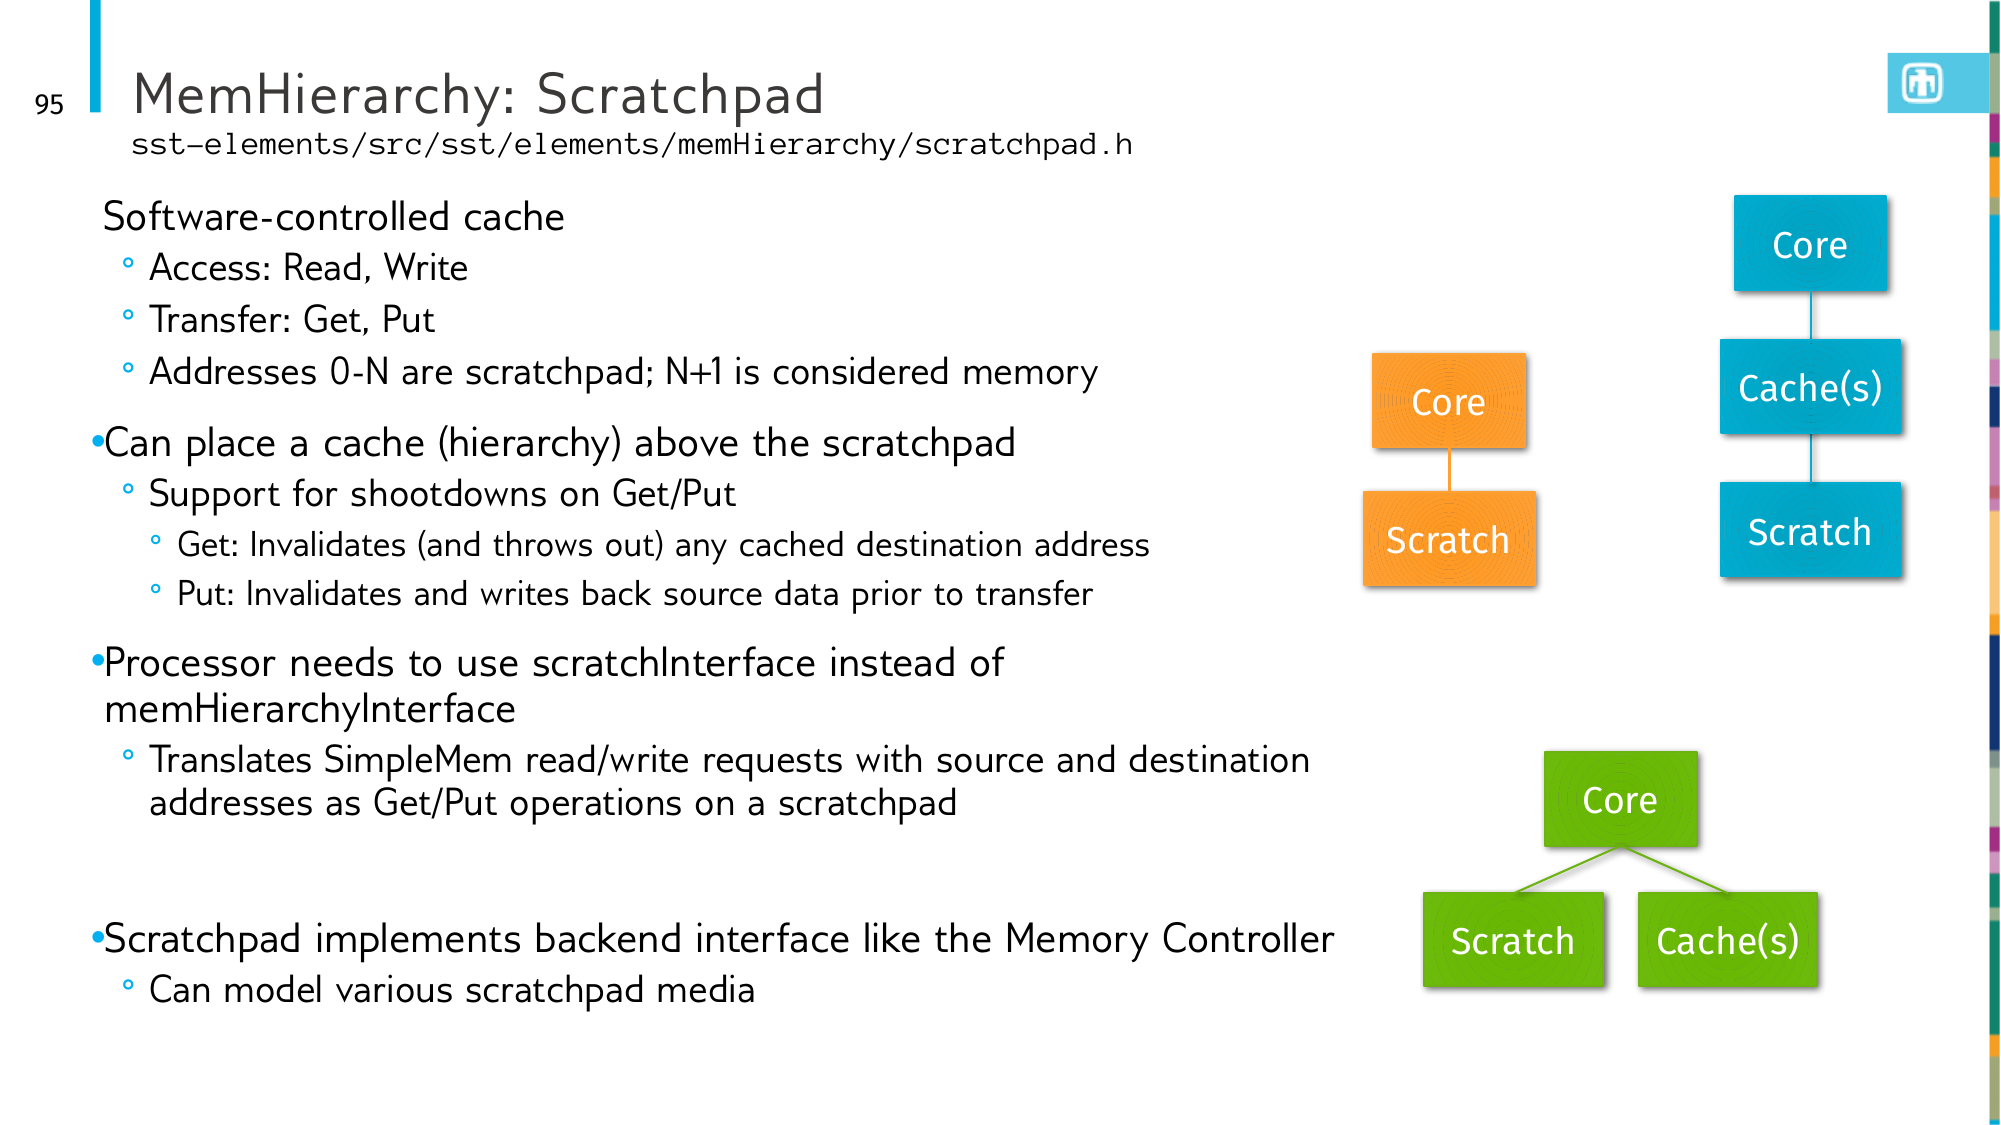

# MemHierarchy: Scratchpad
95
sst-elements/src/sst/elements/memHierarchy/scratchpad.h
 Software-controlled cache
Access: Read, Write
Transfer: Get, Put
Addresses 0-N are scratchpad; N+1 is considered memory
Can place a cache (hierarchy) above the scratchpad
Support for shootdowns on Get/Put
Get: Invalidates (and throws out) any cached destination address
Put: Invalidates and writes back source data prior to transfer
Processor needs to use scratchInterface instead of memHierarchyInterface
Translates SimpleMem read/write requests with source and destination addresses as Get/Put operations on a scratchpad

Scratchpad implements backend interface like the Memory Controller
Can model various scratchpad media
Core
Cache(s)
Scratch
Core
Scratch
Core
Scratch
Cache(s)